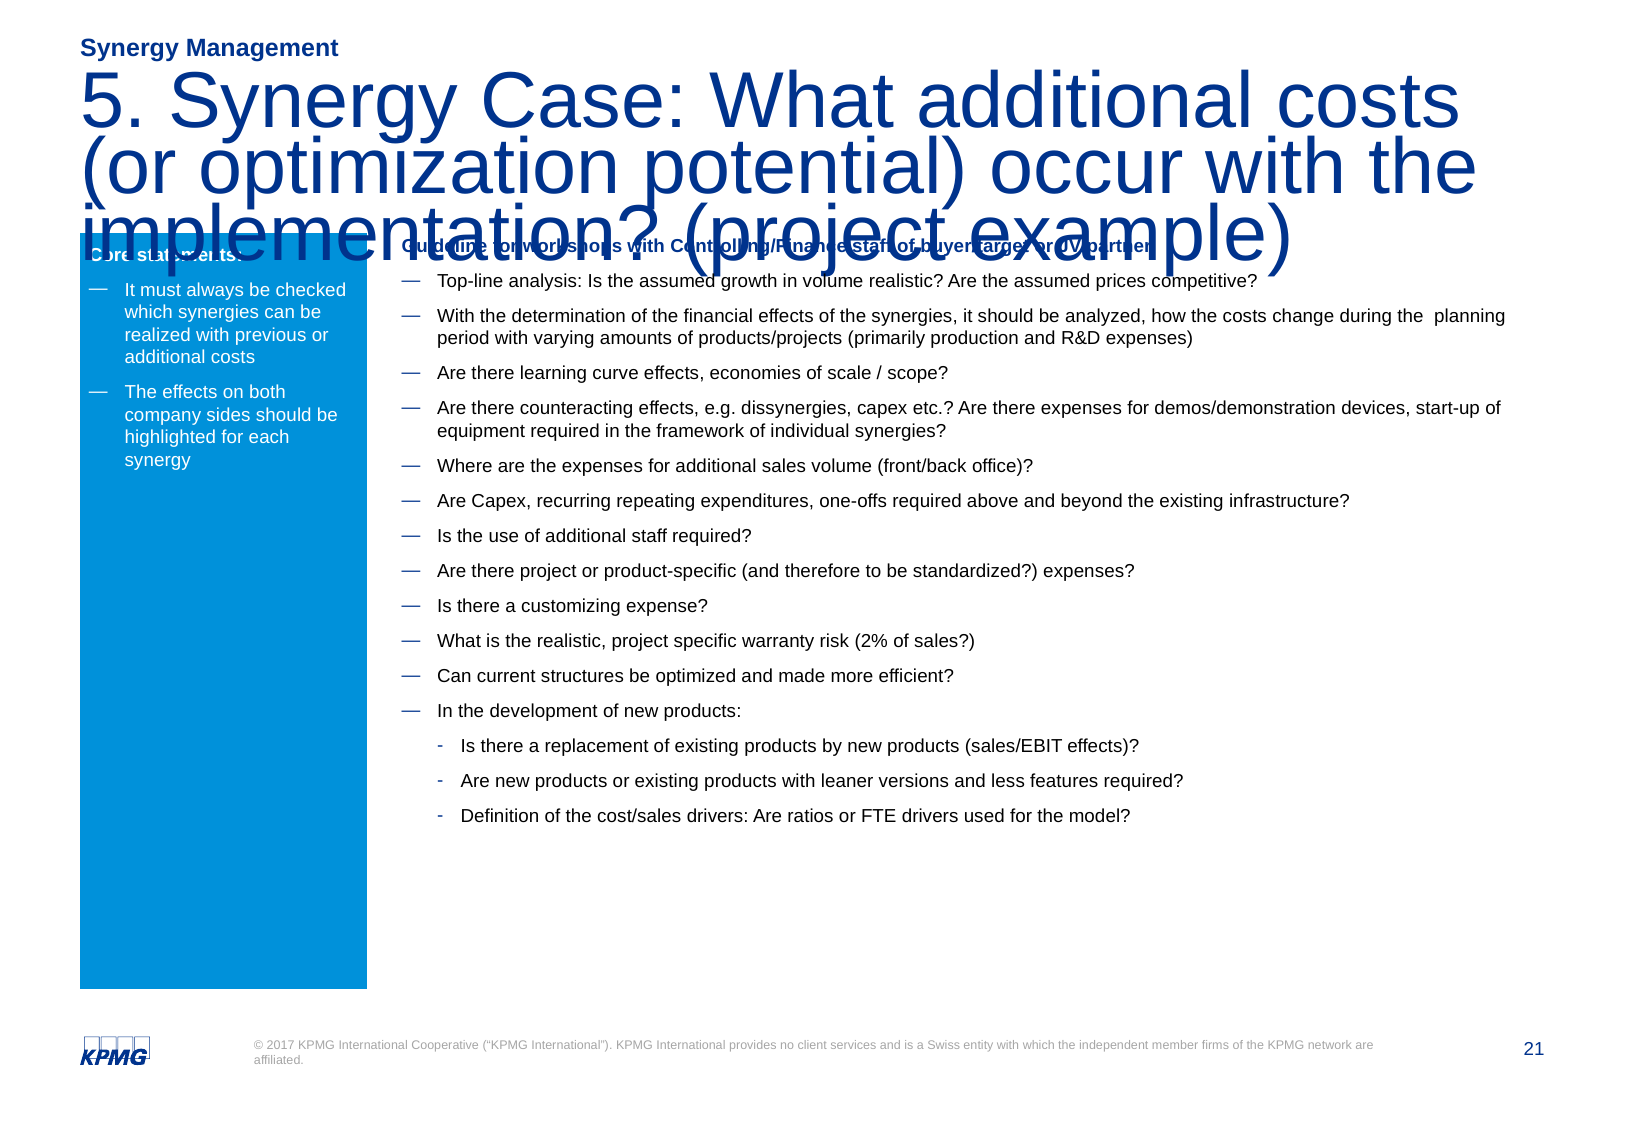

Synergy Management
# 5. Synergy Case: What additional costs (or optimization potential) occur with the implementation? (project example)
Core statements:
It must always be checked which synergies can be realized with previous or additional costs
The effects on both company sides should be highlighted for each synergy
Guideline for workshops with Controlling/Finance staff of buyer/target or JV partner
Top-line analysis: Is the assumed growth in volume realistic? Are the assumed prices competitive?
With the determination of the financial effects of the synergies, it should be analyzed, how the costs change during the  planning period with varying amounts of products/projects (primarily production and R&D expenses)
Are there learning curve effects, economies of scale / scope?
Are there counteracting effects, e.g. dissynergies, capex etc.? Are there expenses for demos/demonstration devices, start-up of equipment required in the framework of individual synergies?
Where are the expenses for additional sales volume (front/back office)?
Are Capex, recurring repeating expenditures, one-offs required above and beyond the existing infrastructure?
Is the use of additional staff required?
Are there project or product-specific (and therefore to be standardized?) expenses?
Is there a customizing expense?
What is the realistic, project specific warranty risk (2% of sales?)
Can current structures be optimized and made more efficient?
In the development of new products:
Is there a replacement of existing products by new products (sales/EBIT effects)?
Are new products or existing products with leaner versions and less features required?
Definition of the cost/sales drivers: Are ratios or FTE drivers used for the model?